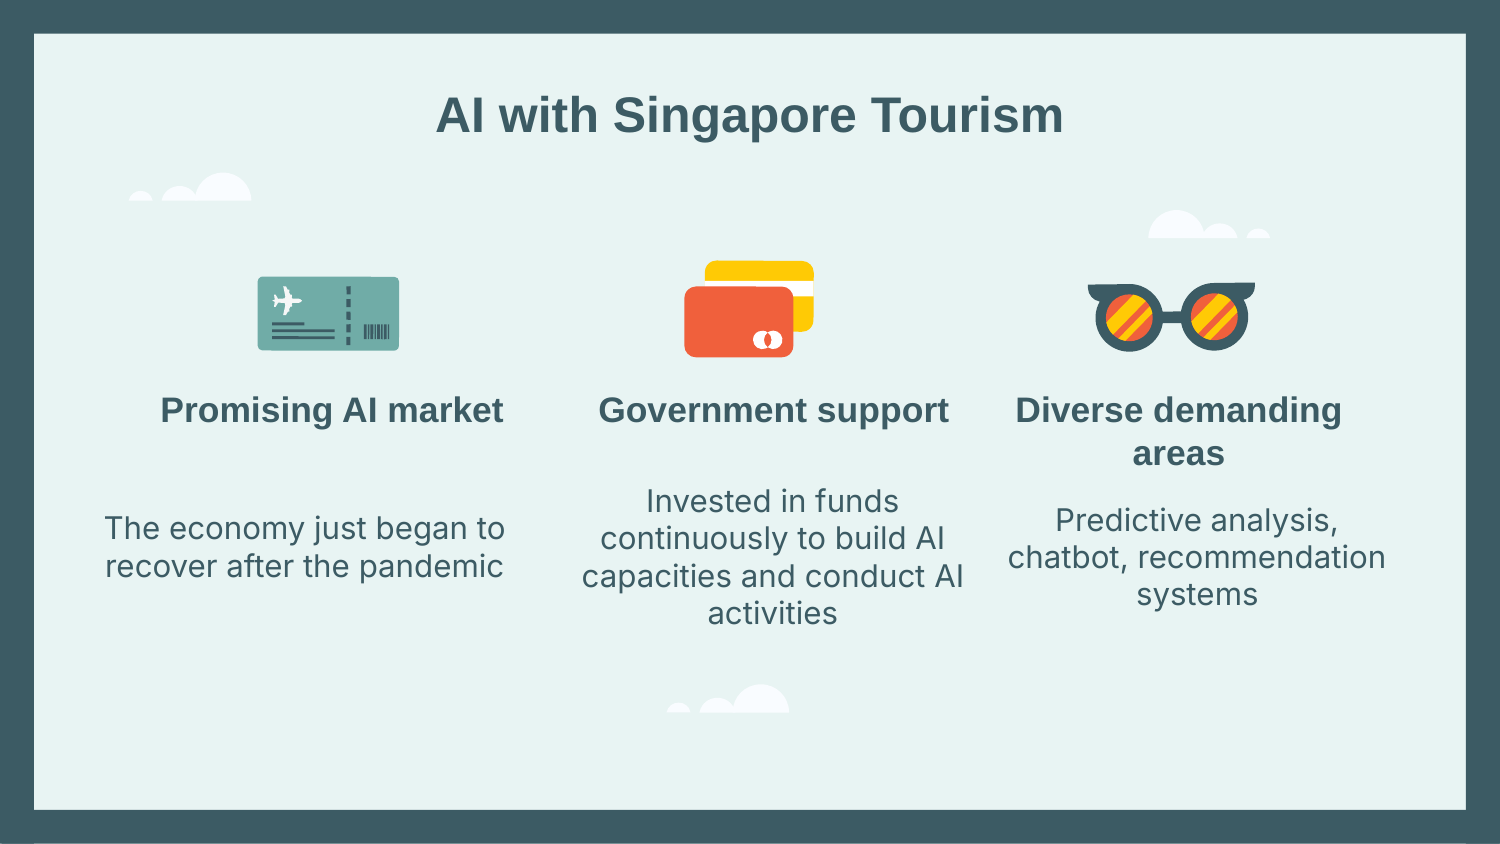

# AI with Singapore Tourism

Promising AI market
Government support
Diverse demanding areas
The economy just began to recover after the pandemic
Invested in funds continuously to build AI capacities and conduct AI activities
Predictive analysis, chatbot, recommendation systems